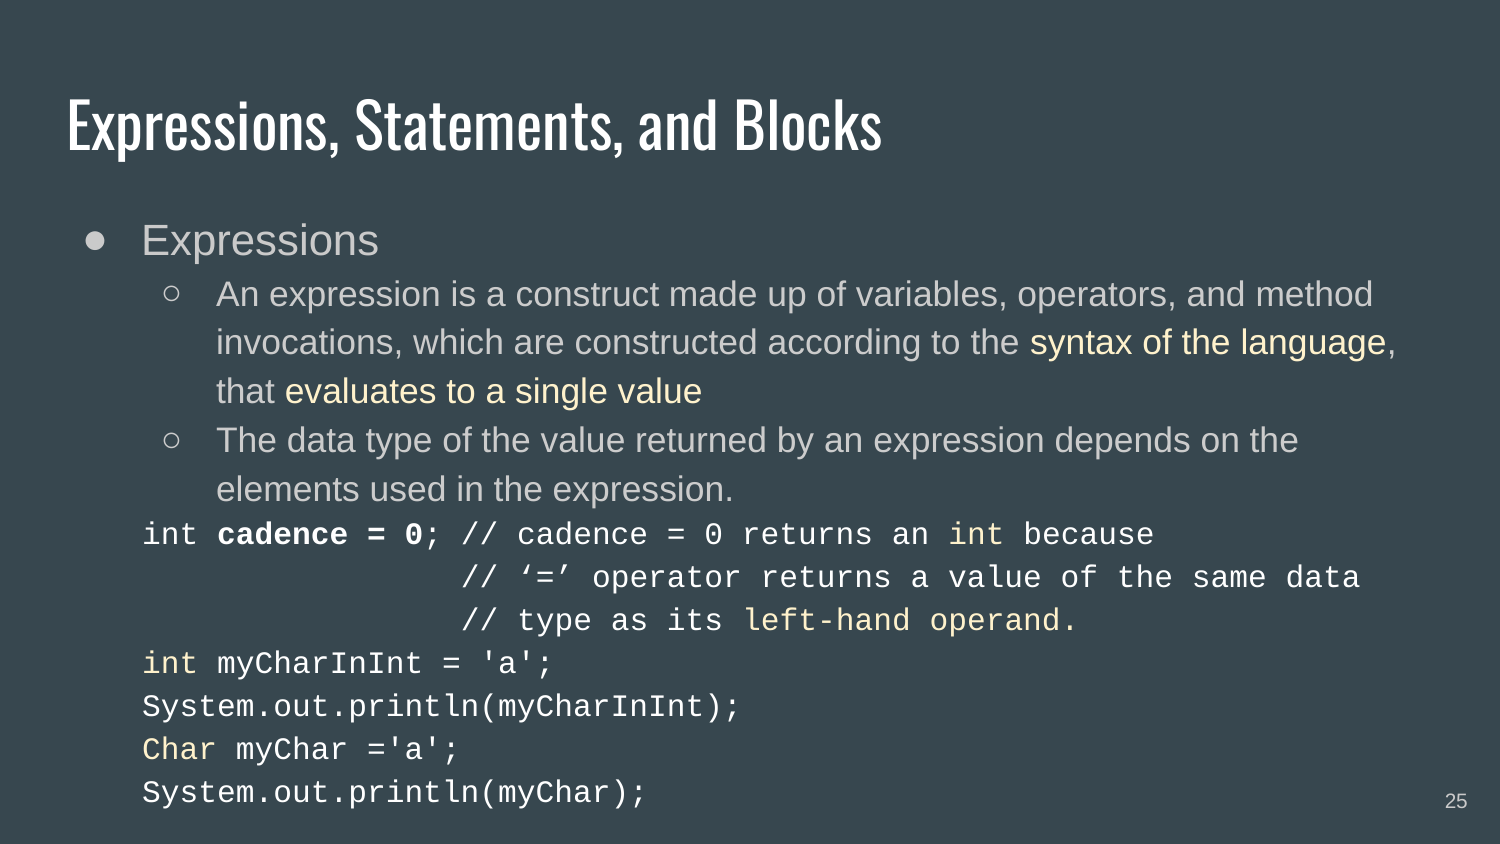

# Expressions, Statements, and Blocks
Expressions
An expression is a construct made up of variables, operators, and method invocations, which are constructed according to the syntax of the language, that evaluates to a single value
The data type of the value returned by an expression depends on the elements used in the expression.

int cadence = 0; // cadence = 0 returns an int because
 // ‘=’ operator returns a value of the same data
 // type as its left-hand operand.
int myCharInInt = 'a';
System.out.println(myCharInInt);
Char myChar ='a';
System.out.println(myChar);

25